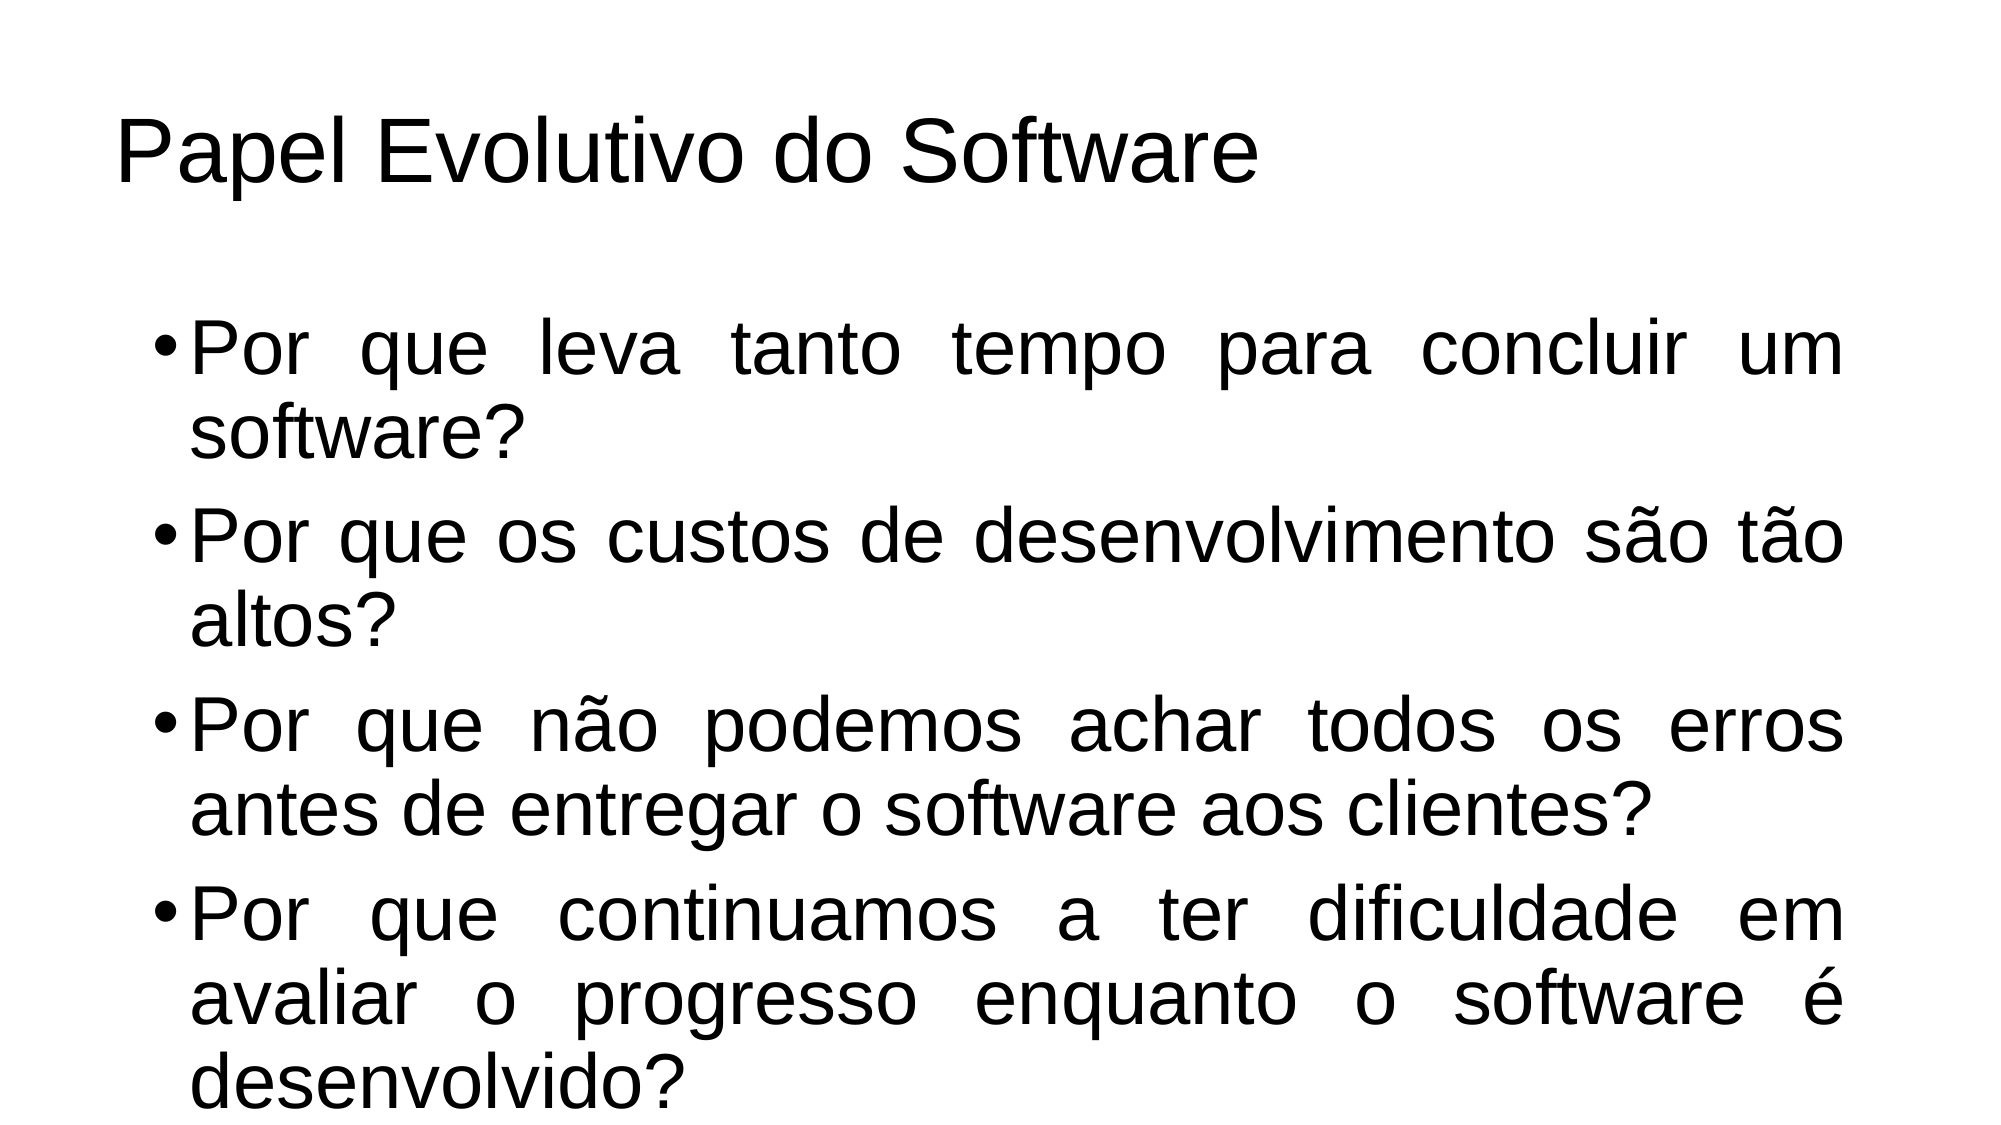

# Papel Evolutivo do Software
Por que leva tanto tempo para concluir um software?
Por que os custos de desenvolvimento são tão altos?
Por que não podemos achar todos os erros antes de entregar o software aos clientes?
Por que continuamos a ter dificuldade em avaliar o progresso enquanto o software é desenvolvido?